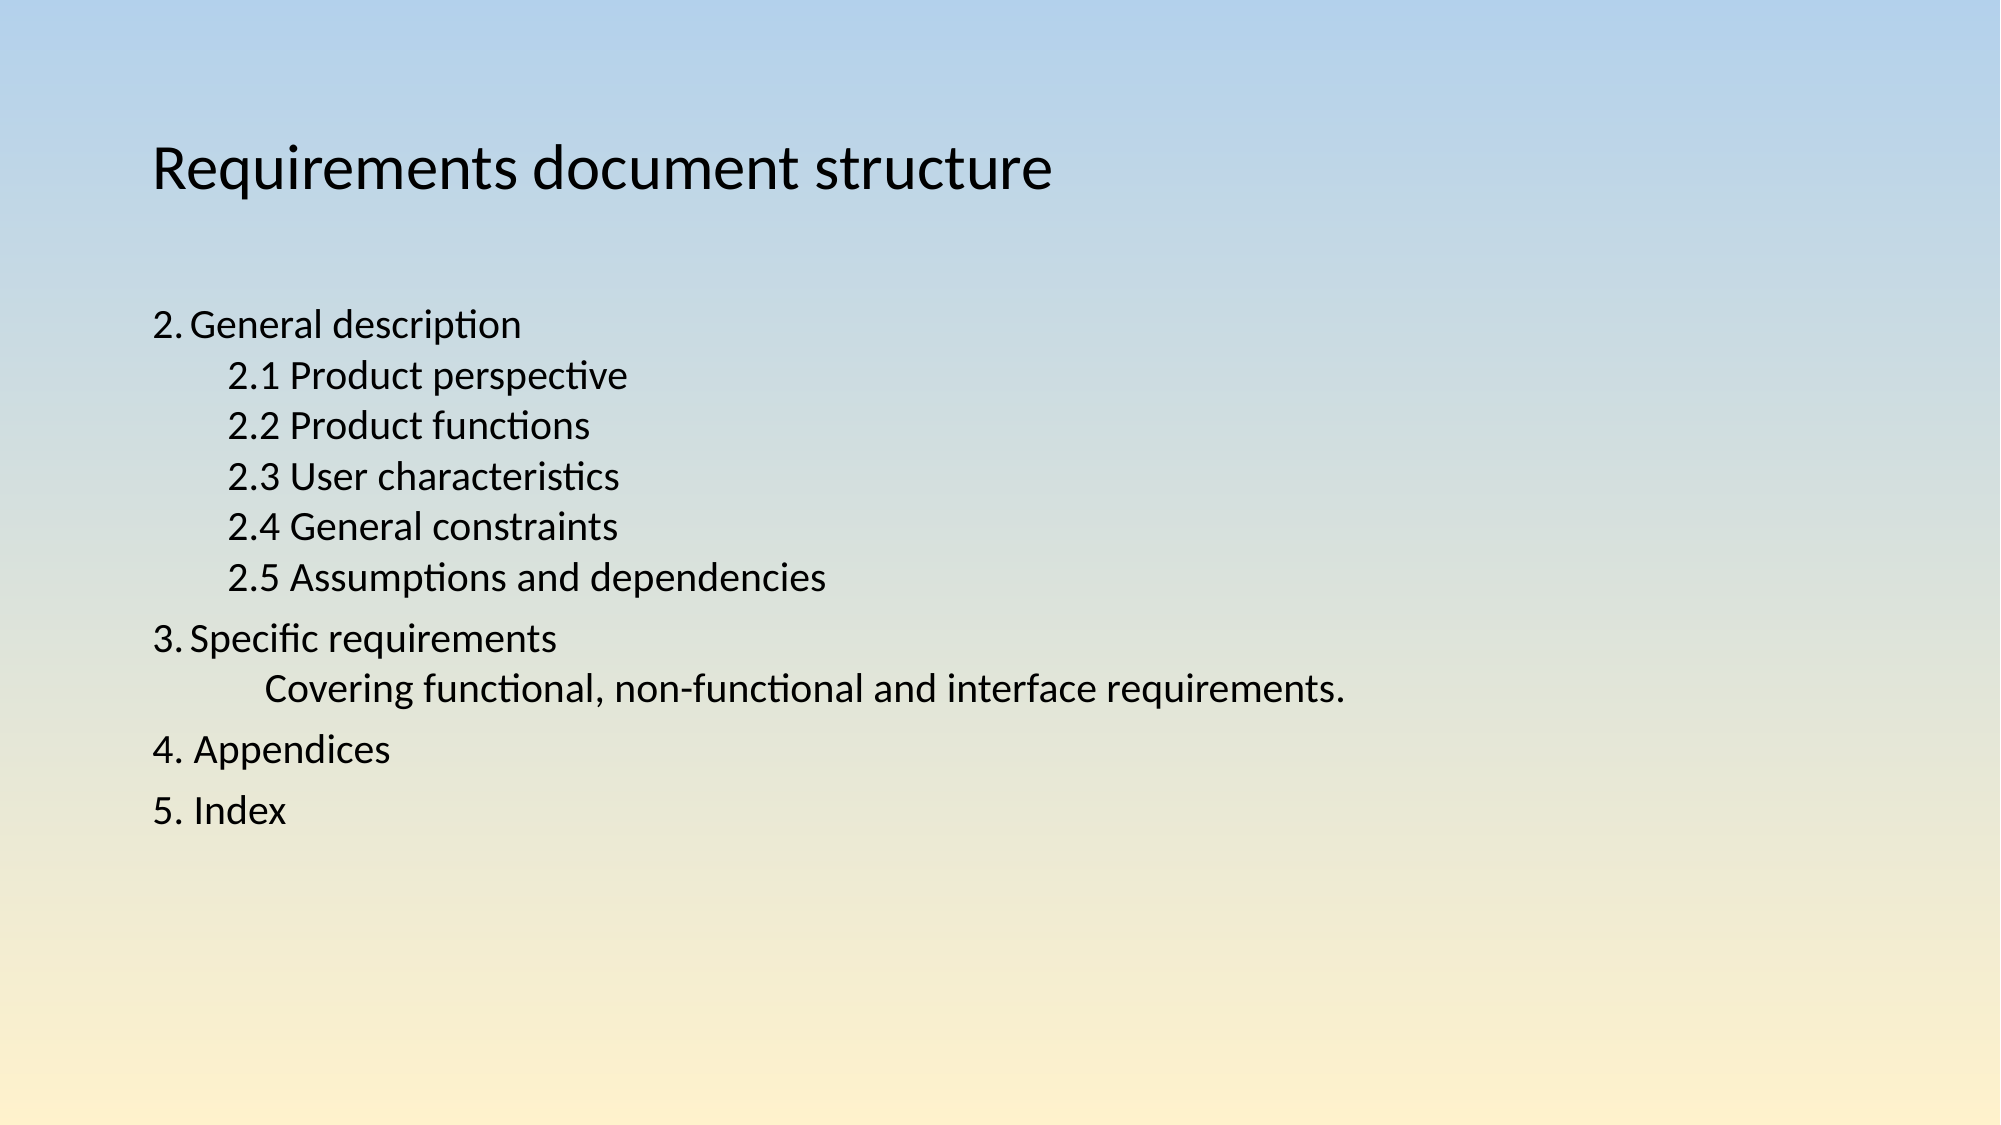

# Requirements document structure
2.	General description
2.1 Product perspective
2.2 Product functions
2.3 User characteristics
2.4 General constraints
2.5 Assumptions and dependencies
3.	Specific requirements
	Covering functional, non-functional and interface requirements.
4. Appendices
5. Index